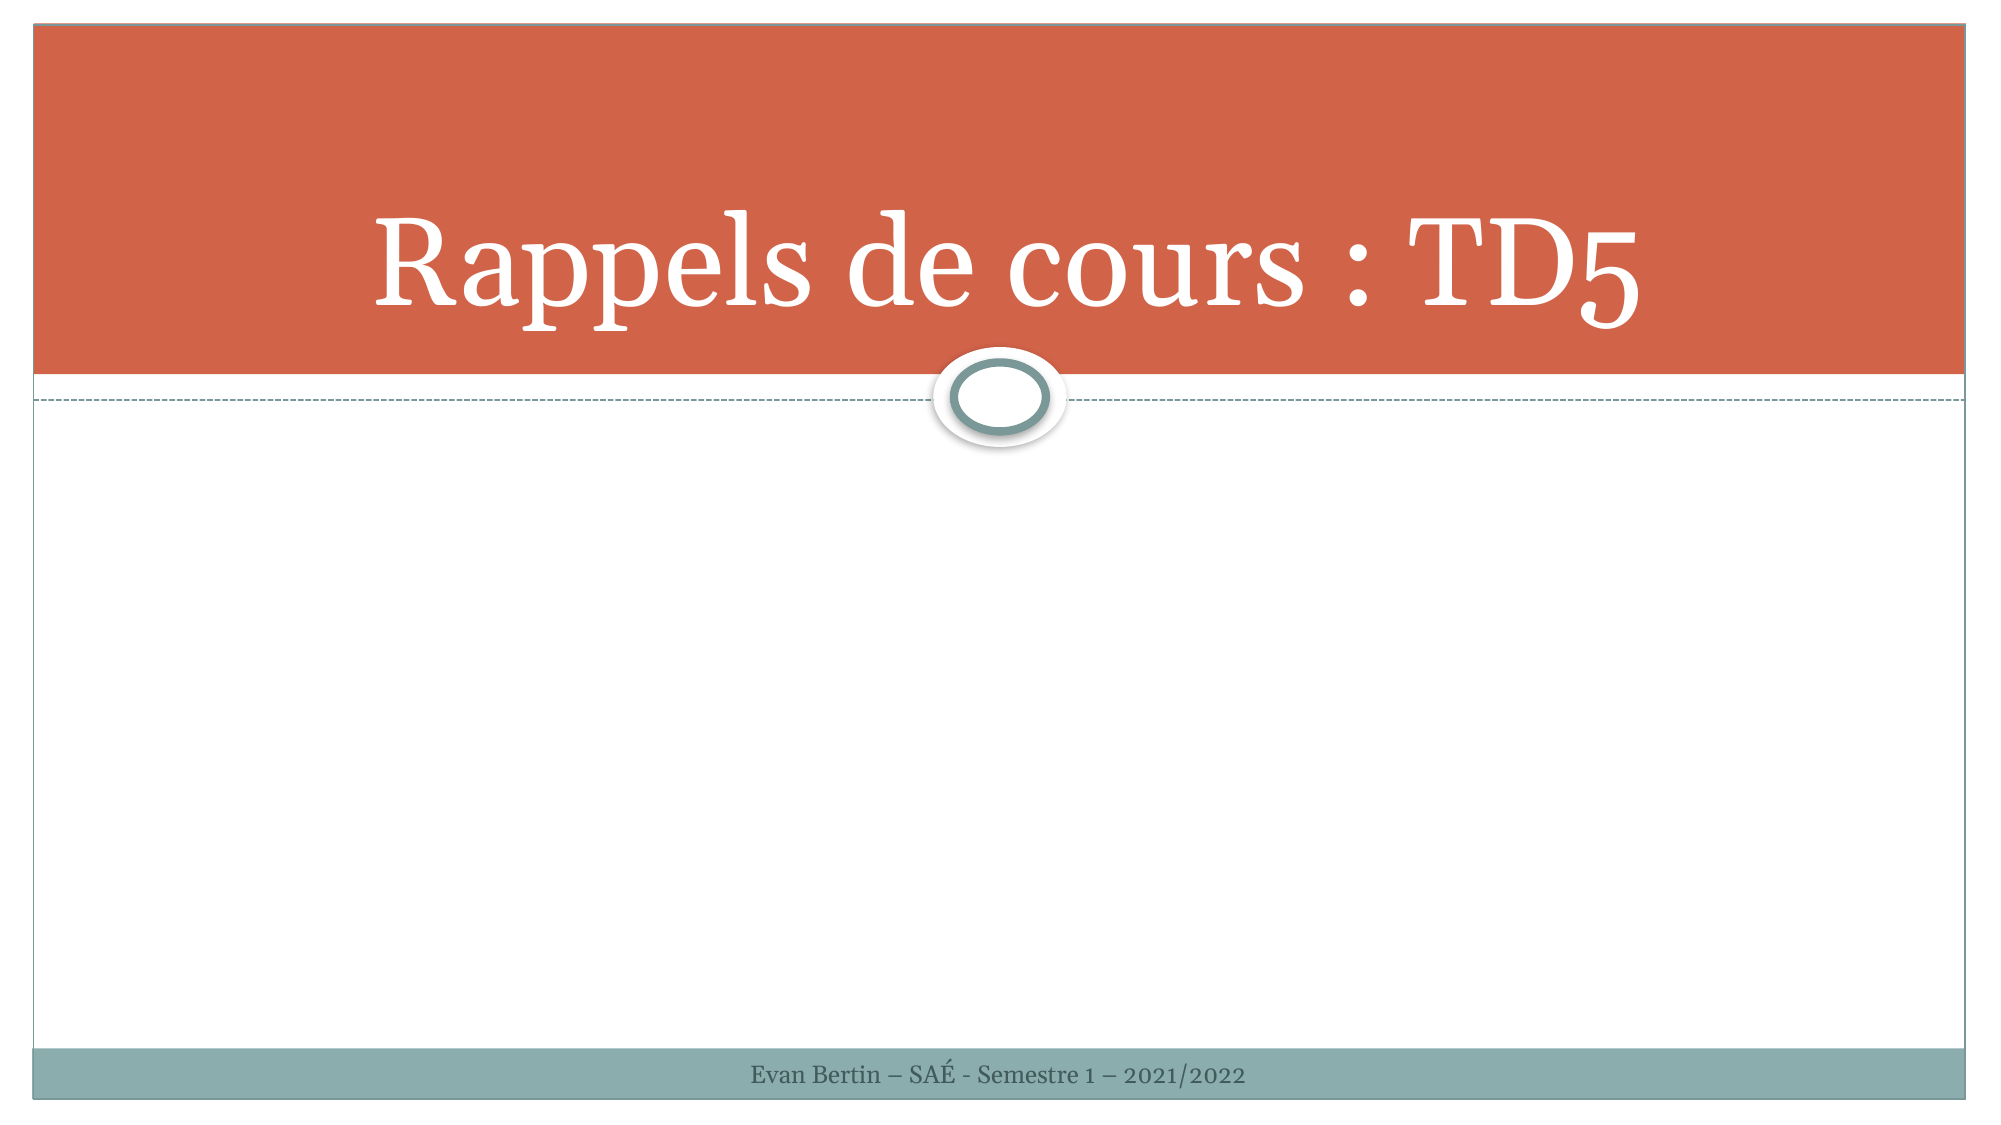

# Rappels de cours : TD5

Evan Bertin – SAÉ - Semestre 1 – 2021/2022